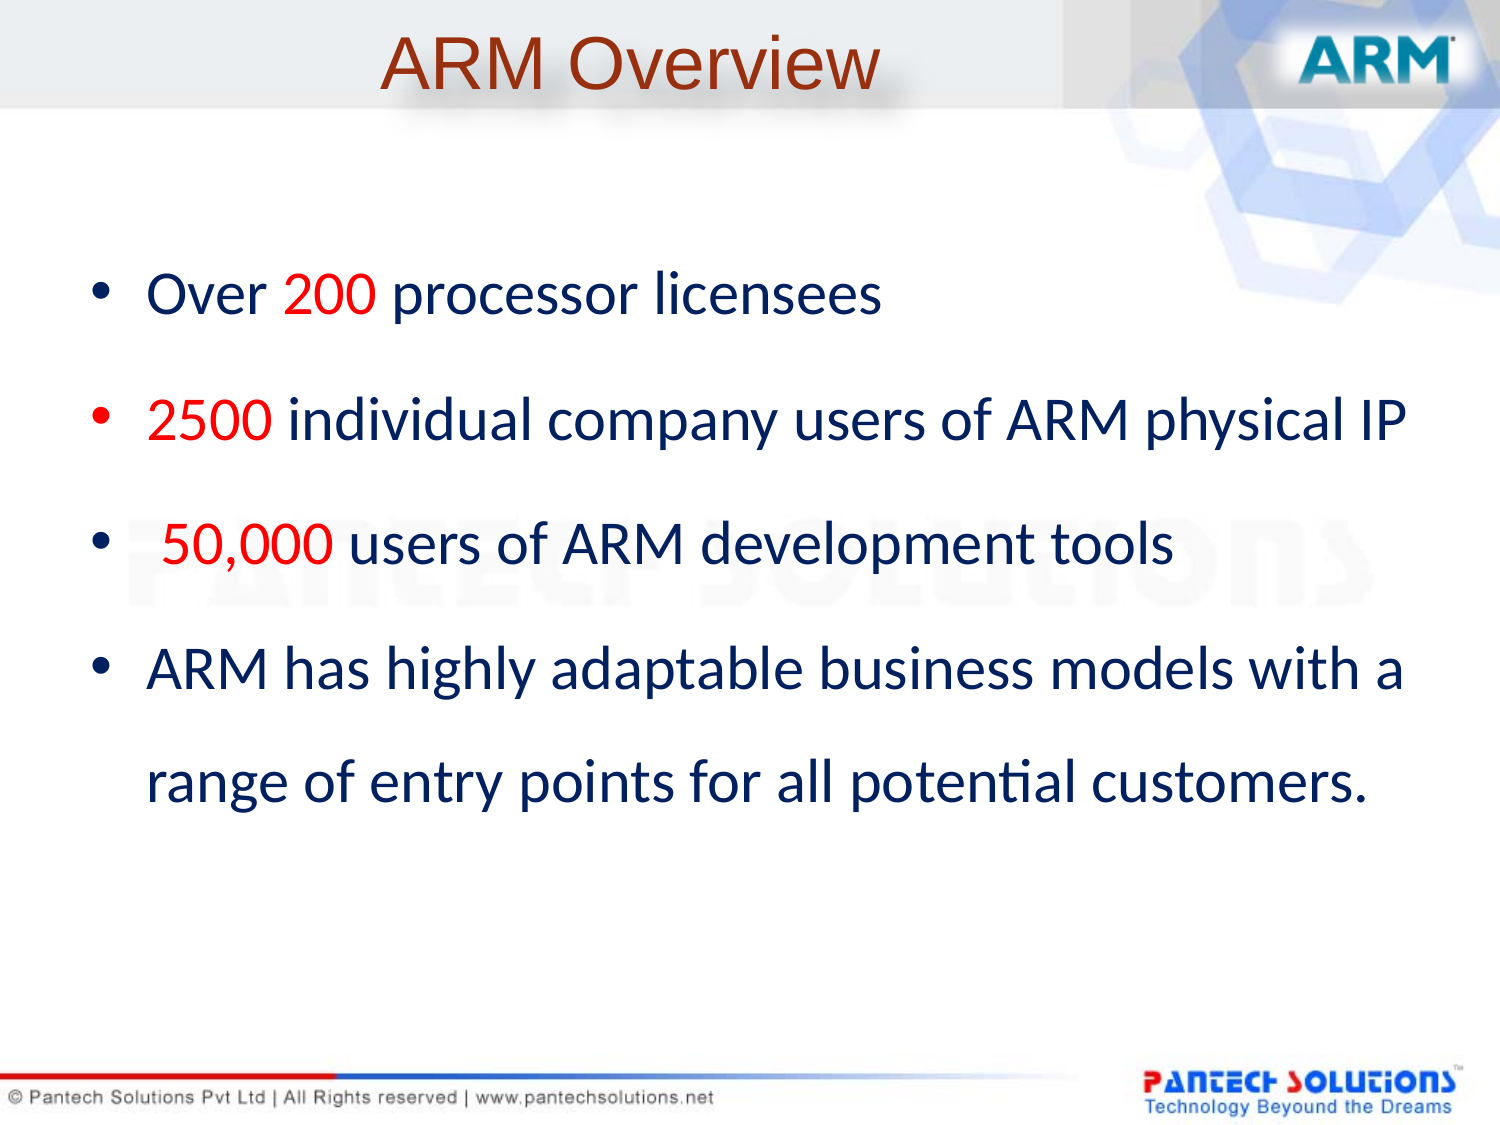

# ARM Overview
Over 200 processor licensees
2500 individual company users of ARM physical IP
 50,000 users of ARM development tools
ARM has highly adaptable business models with a range of entry points for all potential customers.